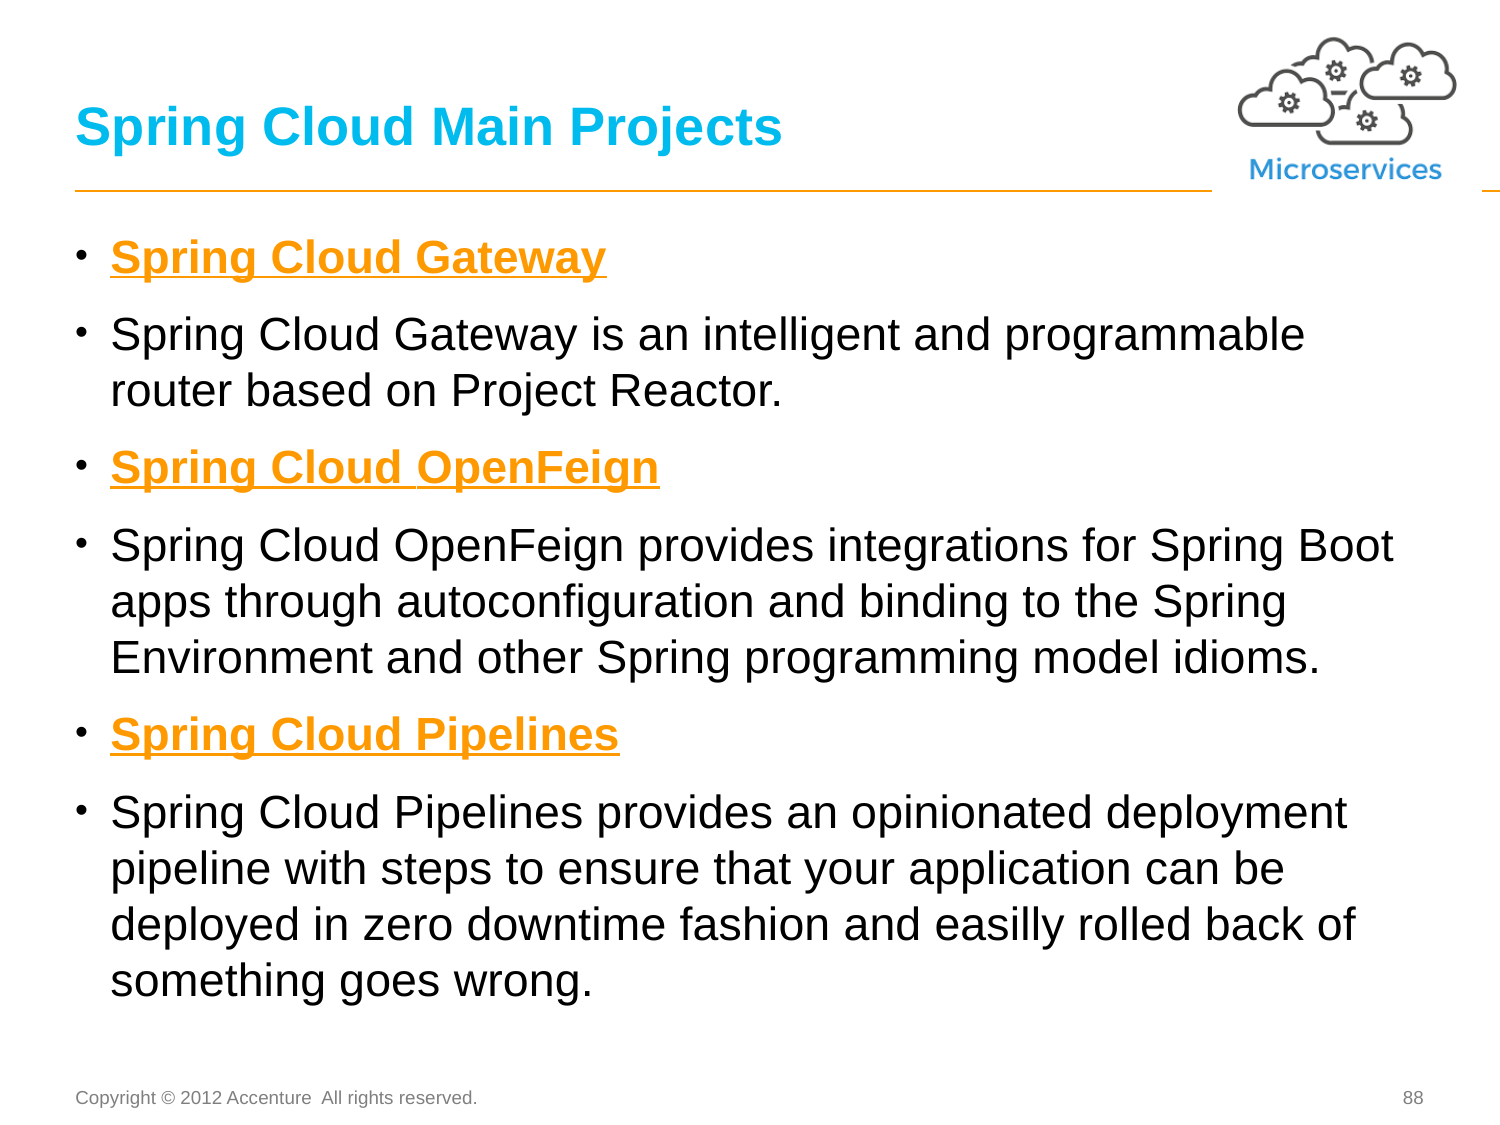

# Spring Cloud Main Projects
Spring Cloud Gateway
Spring Cloud Gateway is an intelligent and programmable router based on Project Reactor.
Spring Cloud OpenFeign
Spring Cloud OpenFeign provides integrations for Spring Boot apps through autoconfiguration and binding to the Spring Environment and other Spring programming model idioms.
Spring Cloud Pipelines
Spring Cloud Pipelines provides an opinionated deployment pipeline with steps to ensure that your application can be deployed in zero downtime fashion and easilly rolled back of something goes wrong.